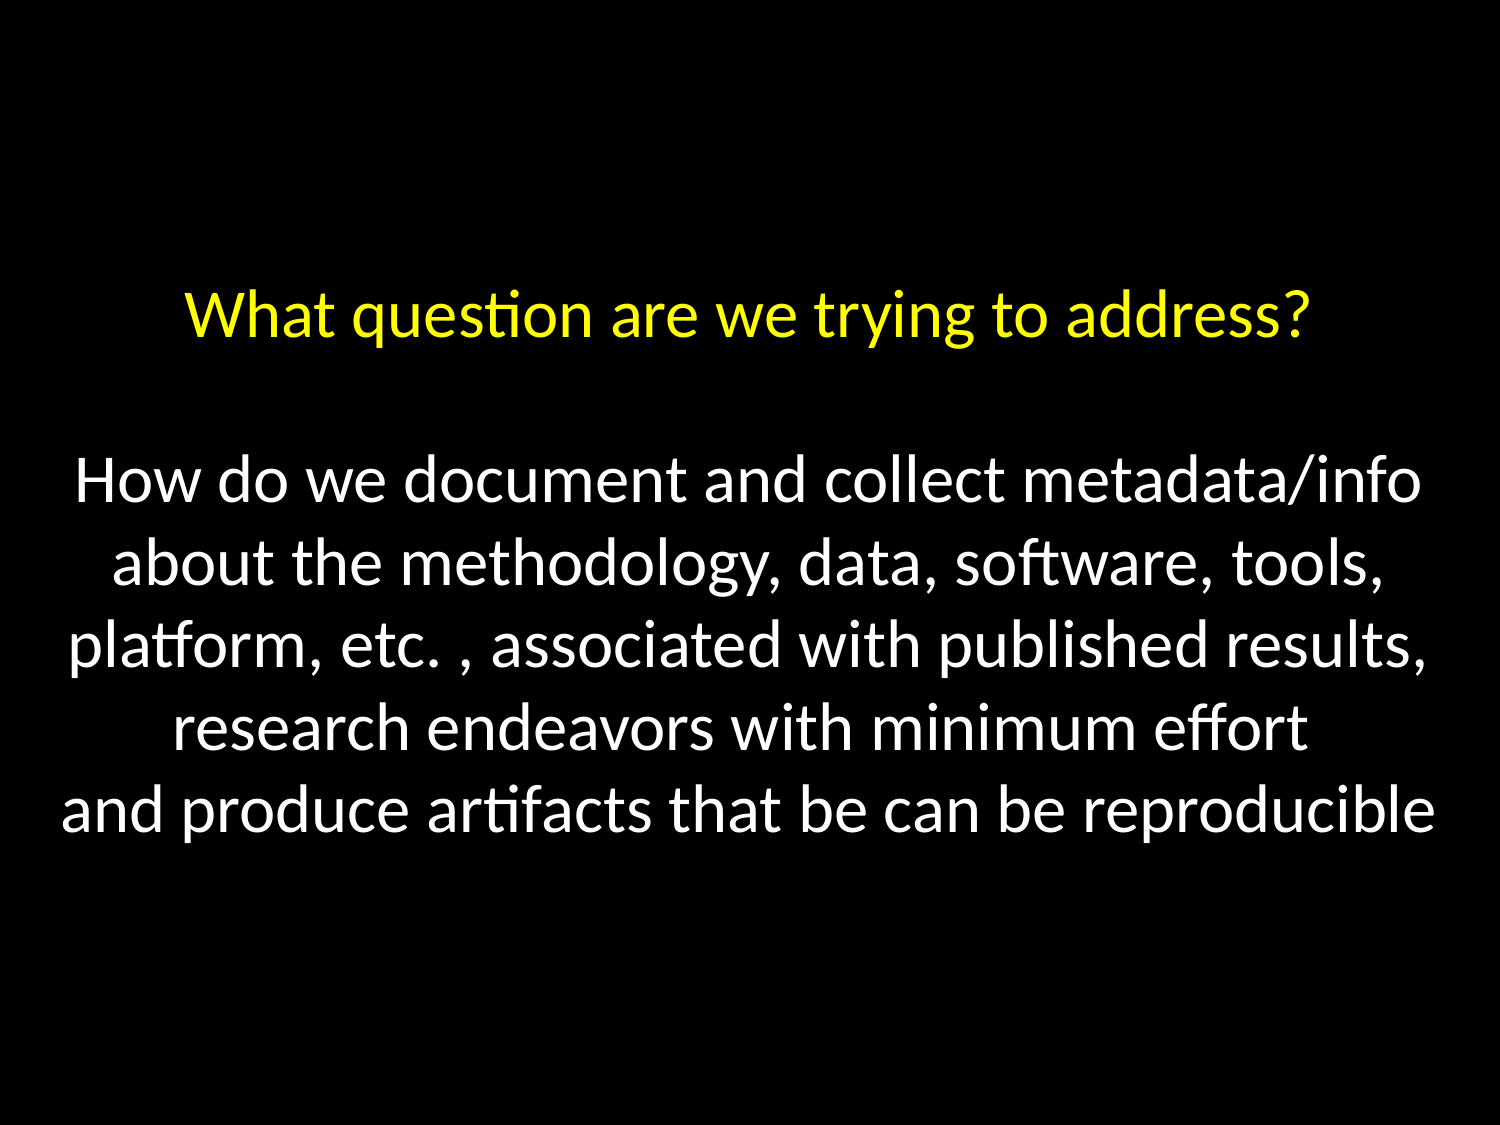

# What question are we trying to address? How do we document and collect metadata/info about the methodology, data, software, tools, platform, etc. , associated with published results, research endeavors with minimum effort and produce artifacts that be can be reproducible